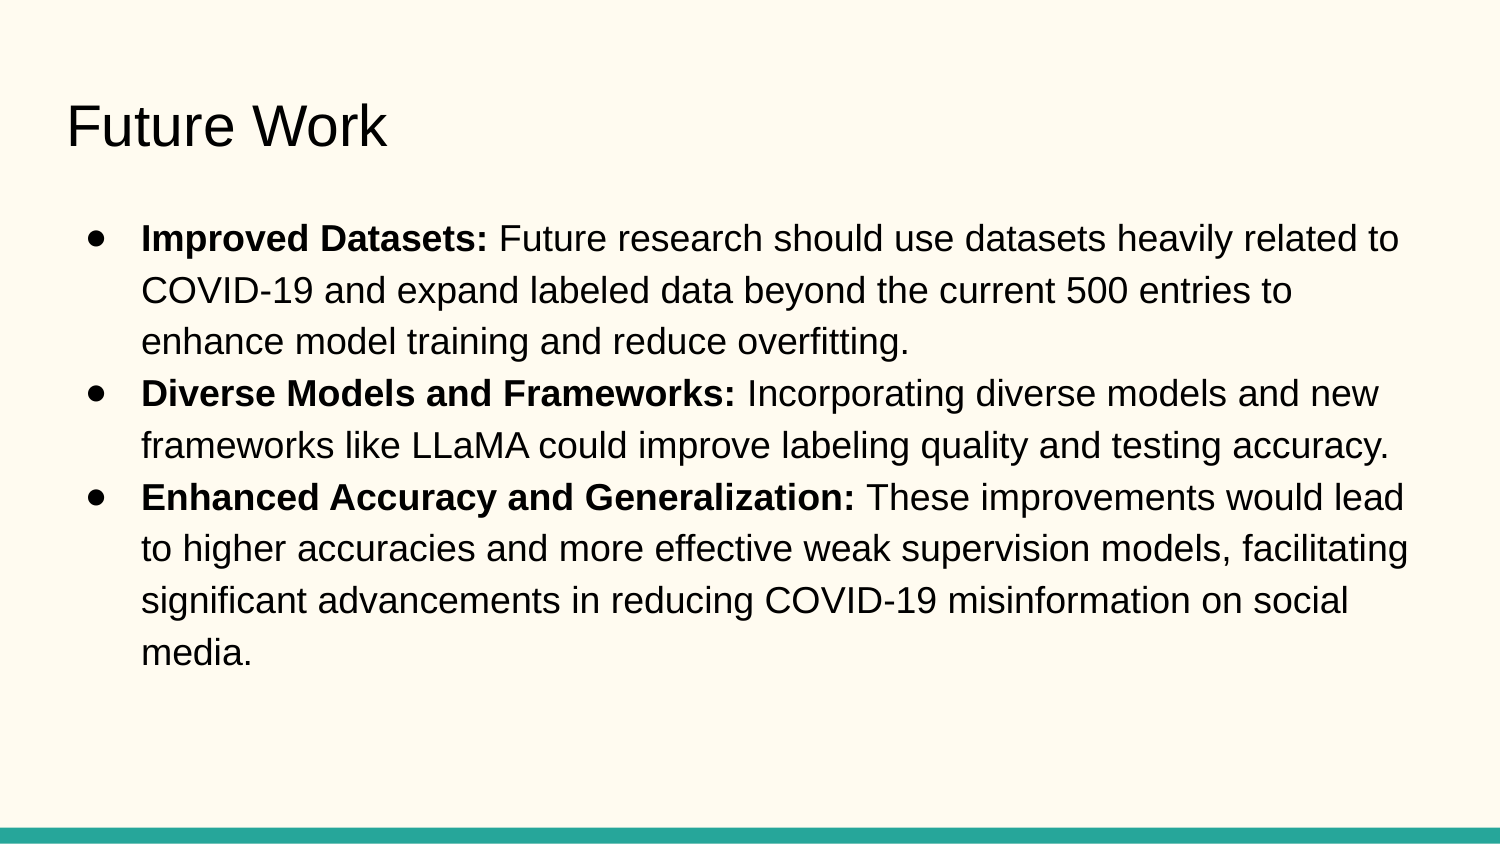

# Future Work
Improved Datasets: Future research should use datasets heavily related to COVID-19 and expand labeled data beyond the current 500 entries to enhance model training and reduce overfitting.
Diverse Models and Frameworks: Incorporating diverse models and new frameworks like LLaMA could improve labeling quality and testing accuracy.
Enhanced Accuracy and Generalization: These improvements would lead to higher accuracies and more effective weak supervision models, facilitating significant advancements in reducing COVID-19 misinformation on social media.